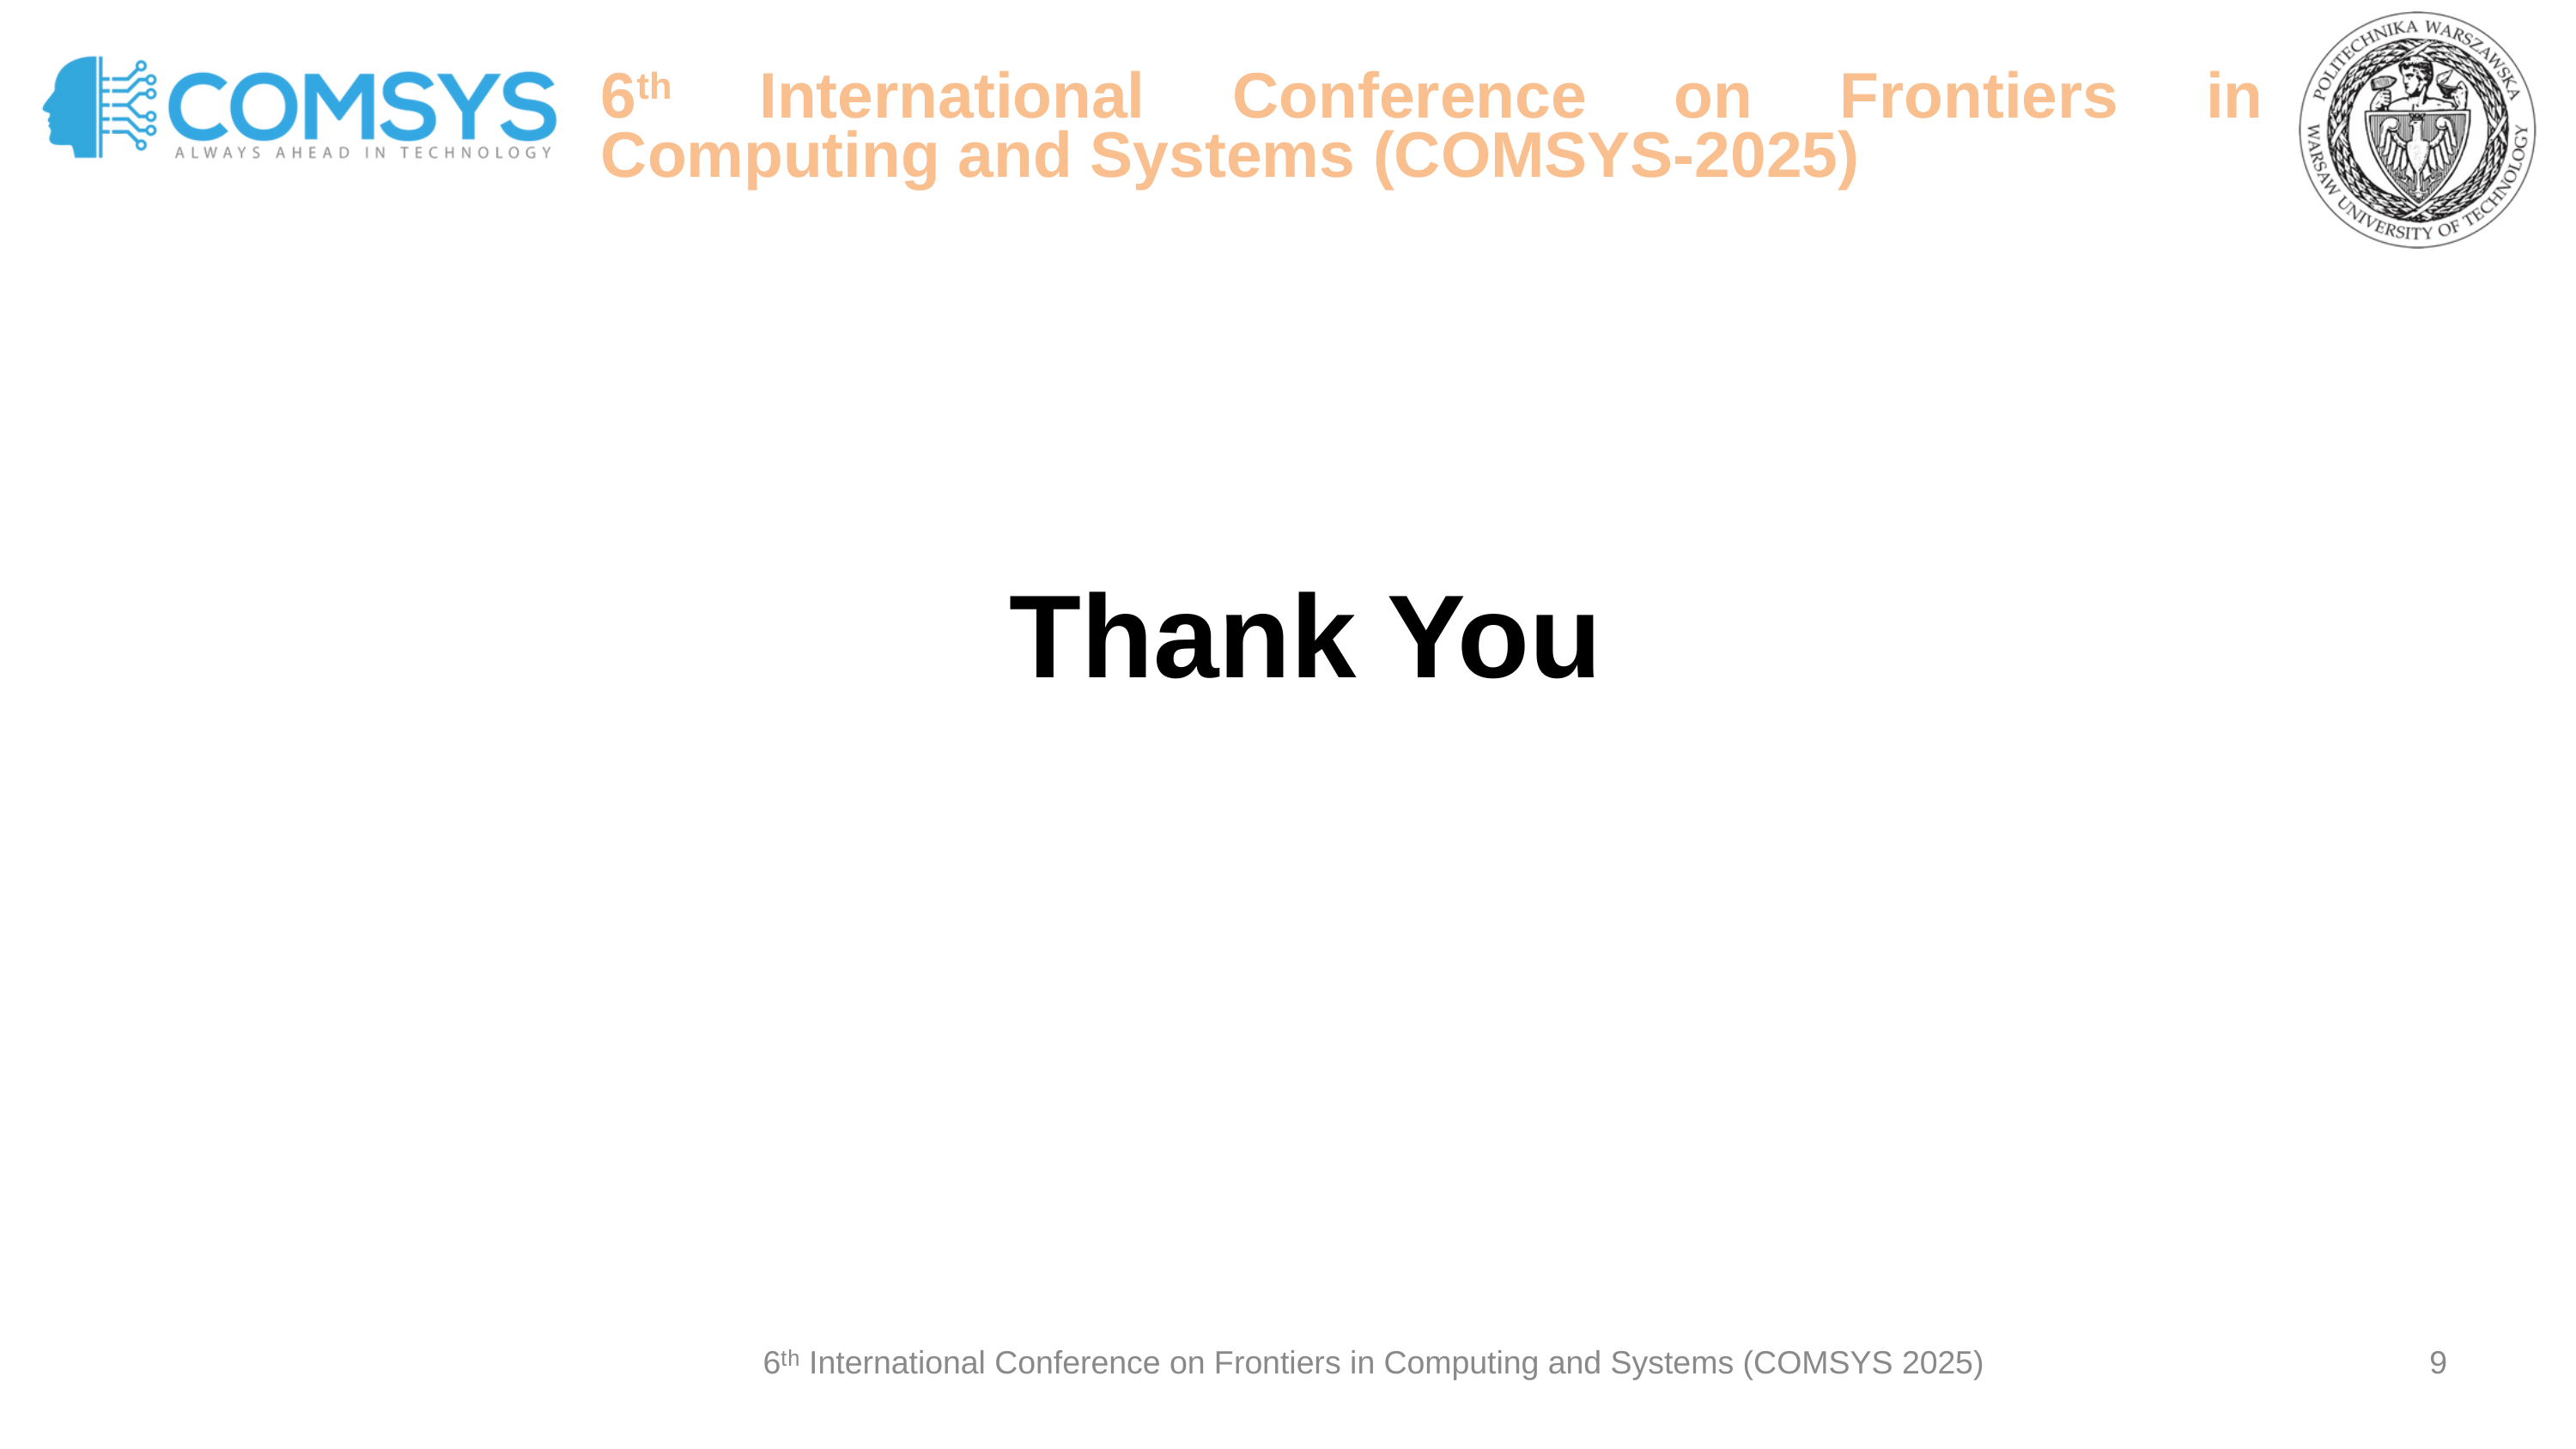

6th International Conference on Frontiers in Computing and Systems (COMSYS-2025)
Thank You
6ᵗʰ International Conference on Frontiers in Computing and Systems (COMSYS 2025)
9